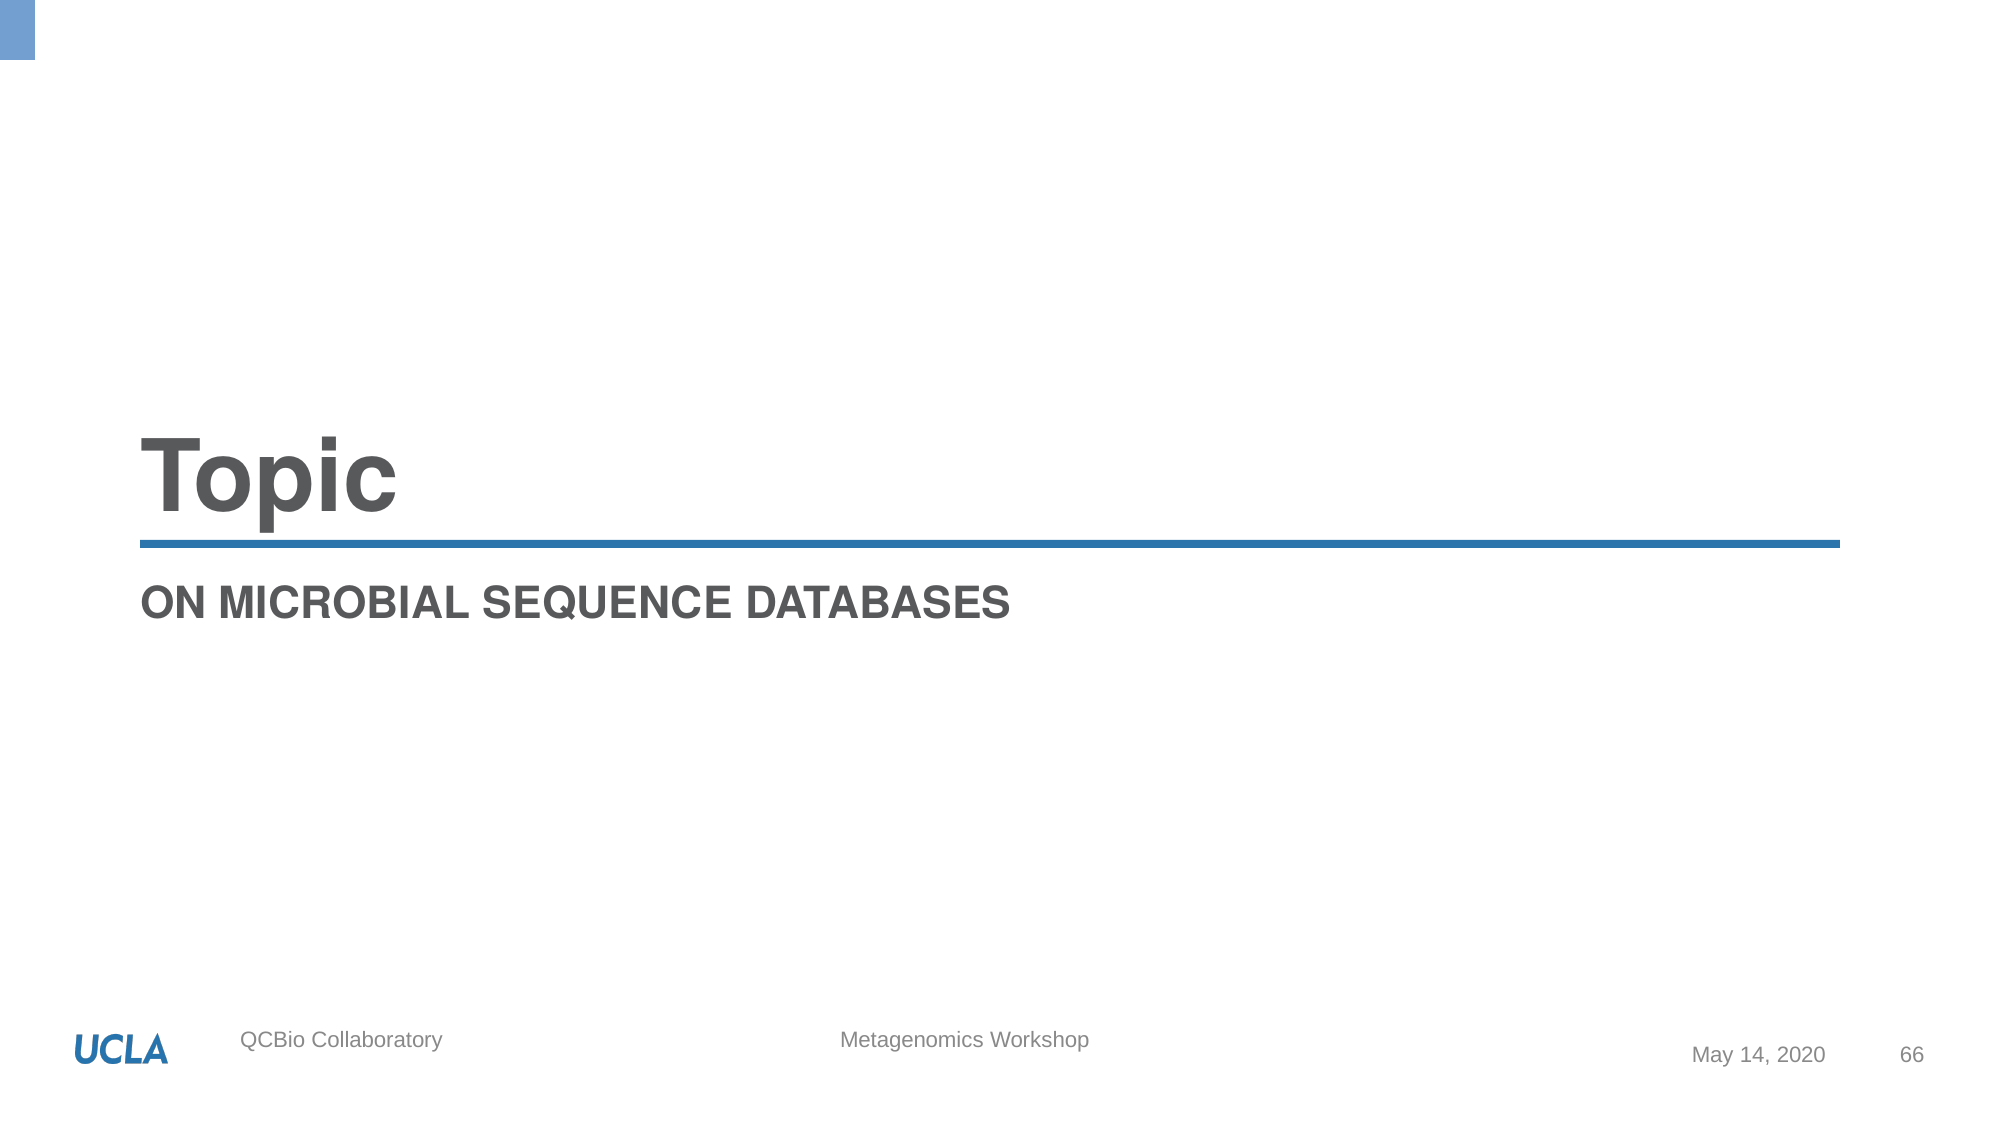

On microbial sequence databases
May 14, 2020
66